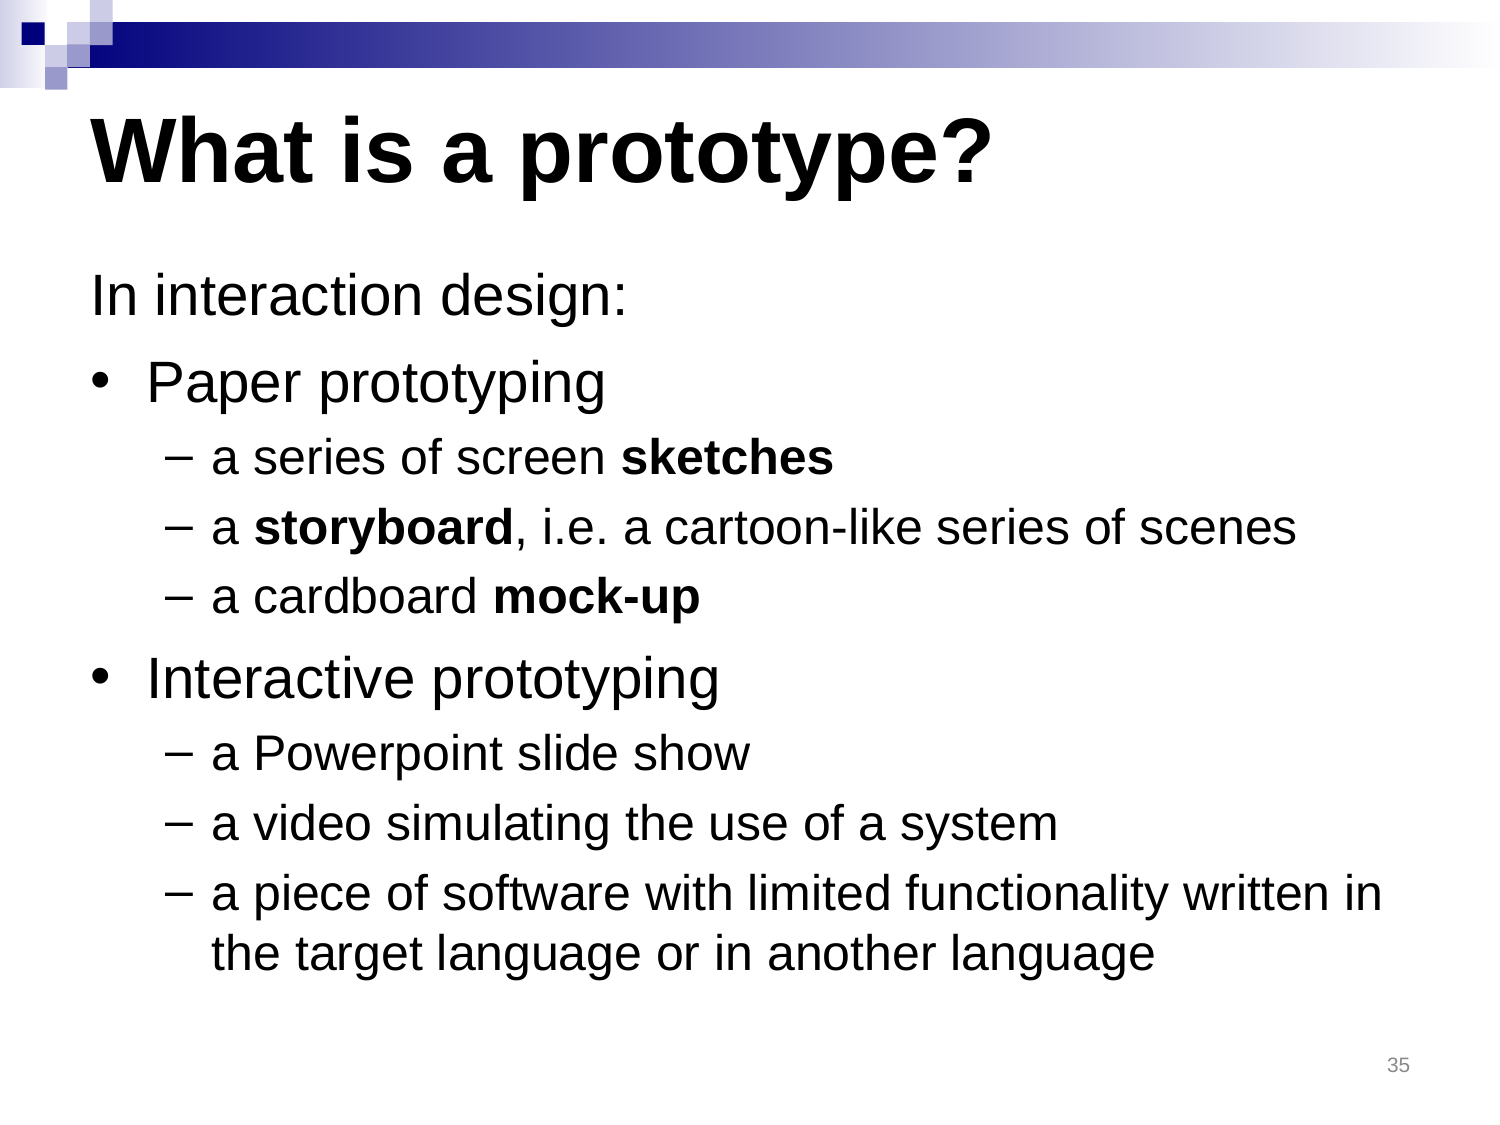

# What is a prototype?
In interaction design:
Paper prototyping
a series of screen sketches
a storyboard, i.e. a cartoon-like series of scenes
a cardboard mock-up
Interactive prototyping
a Powerpoint slide show
a video simulating the use of a system
a piece of software with limited functionality written in the target language or in another language

35